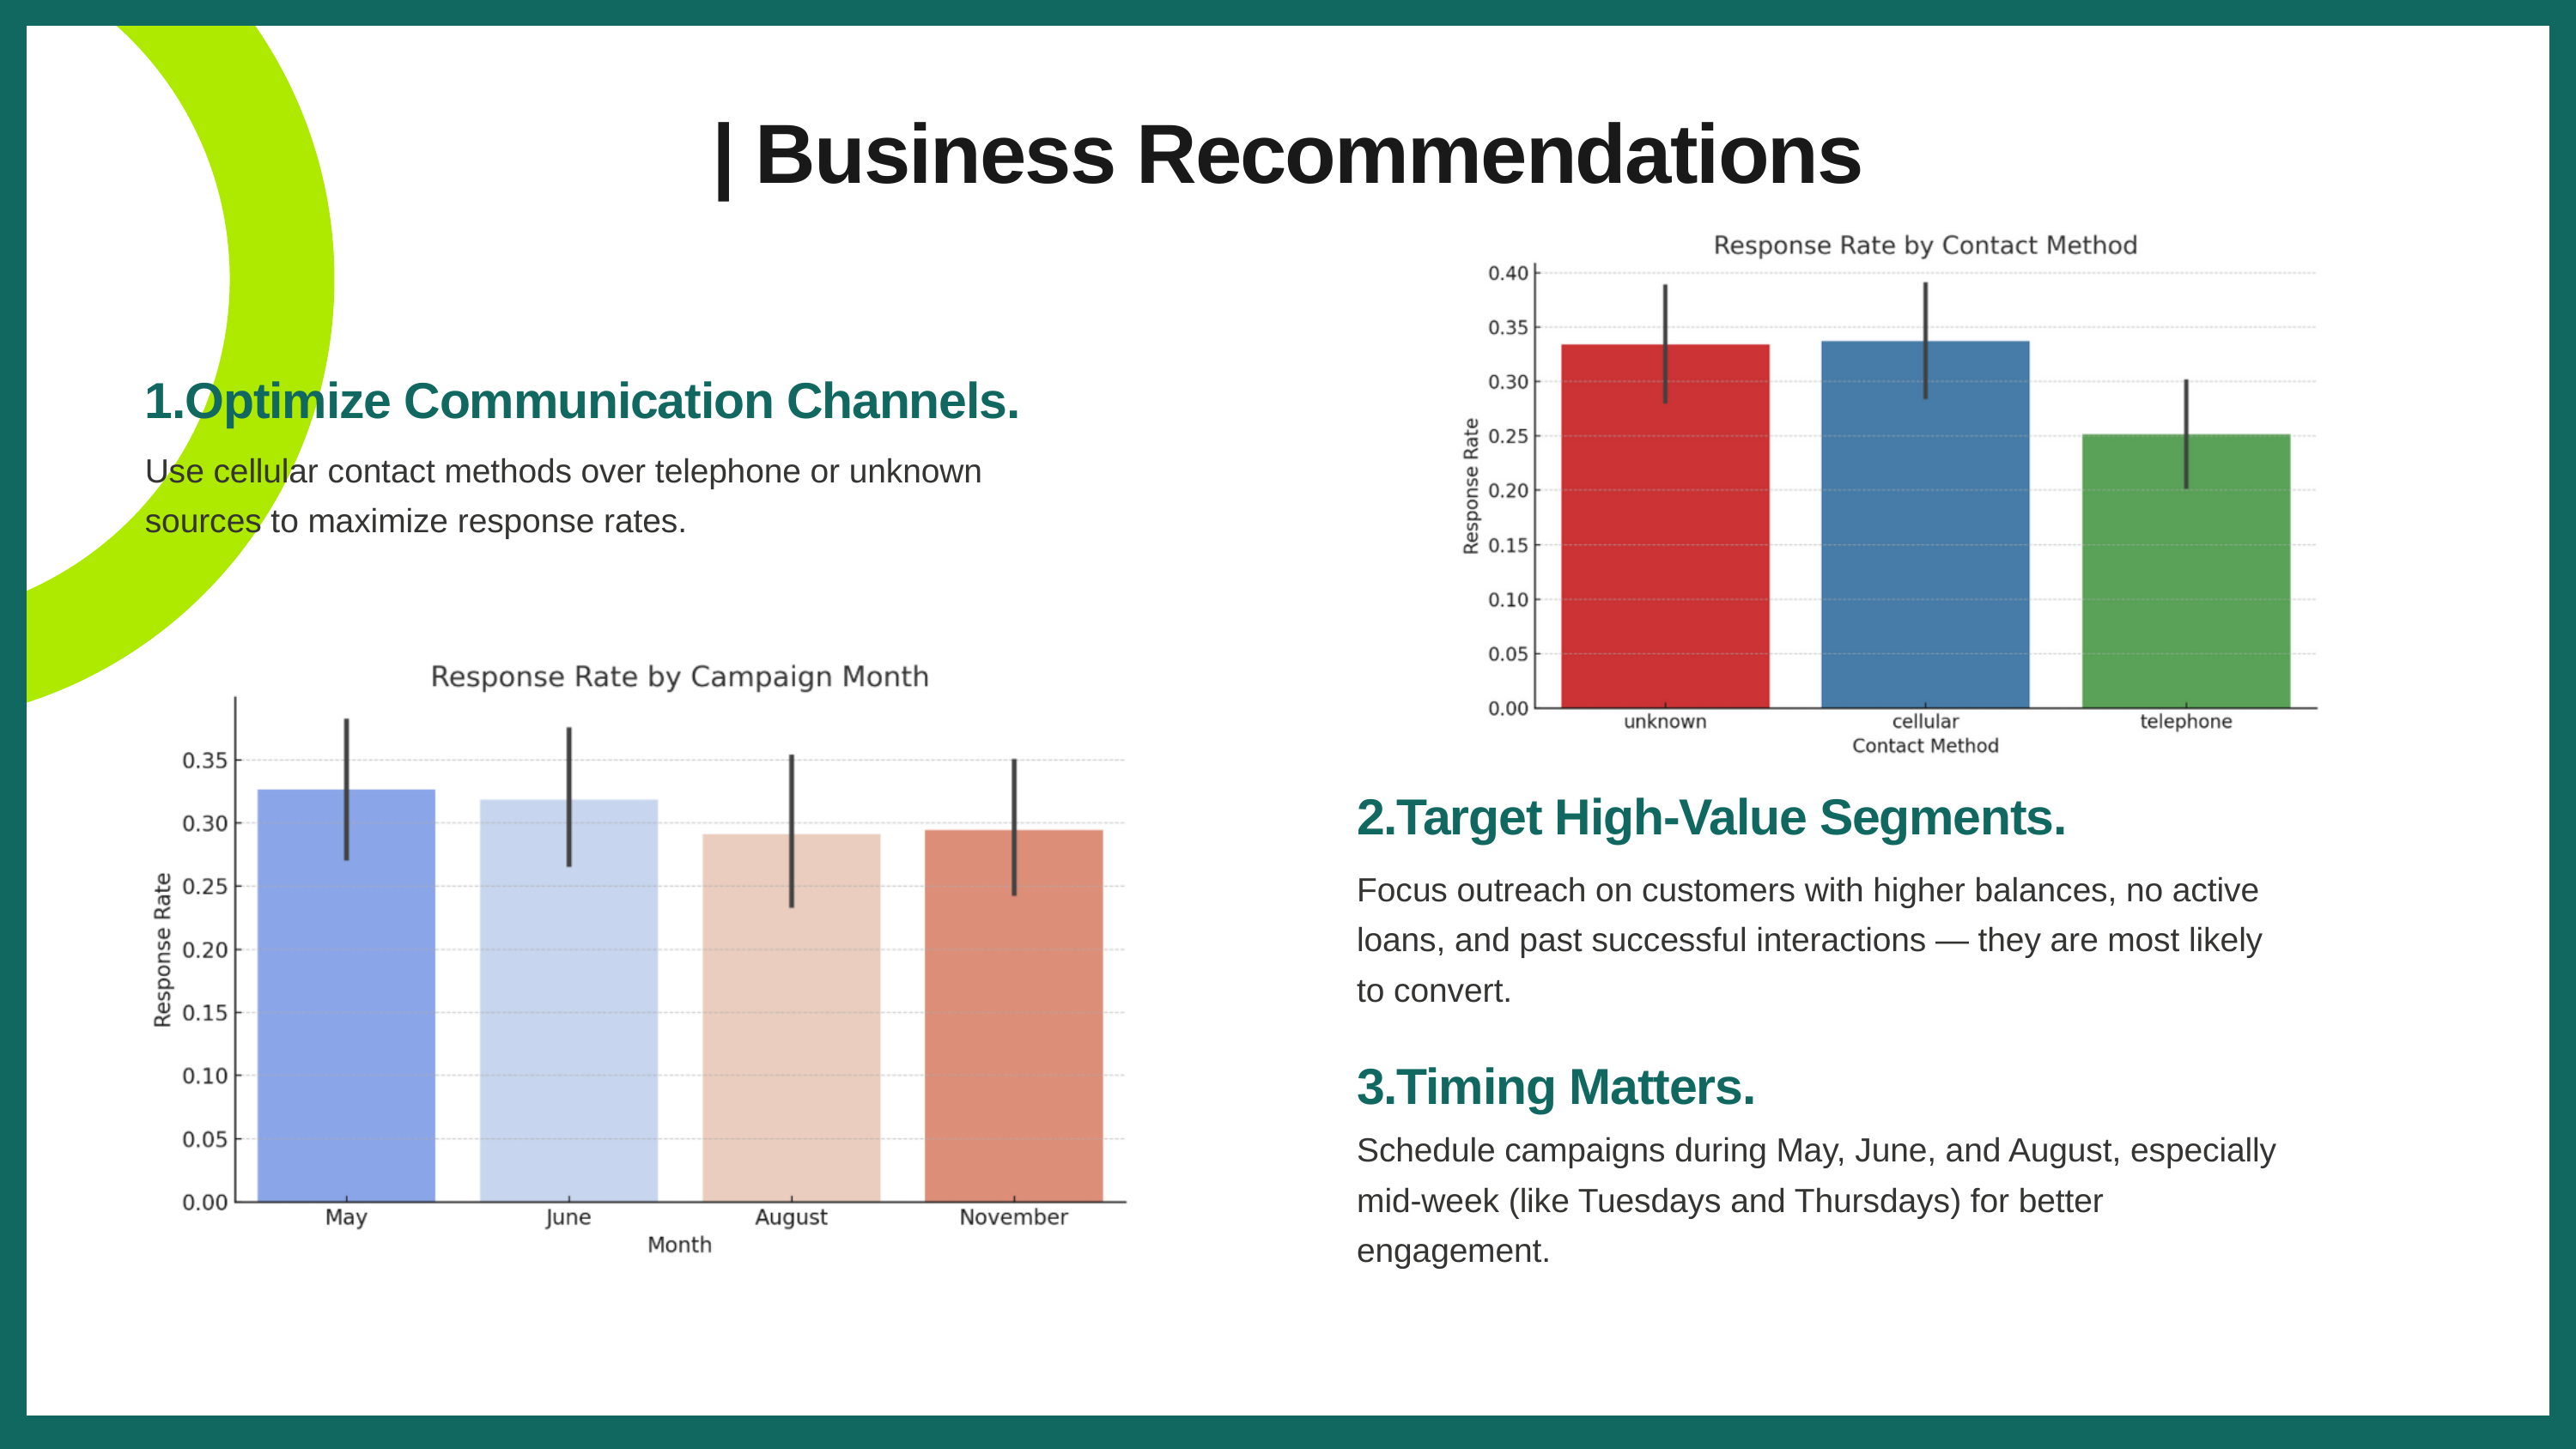

| Business Recommendations

1.Optimize Communication Channels.
Use cellular contact methods over telephone or unknown sources to maximize response rates.

2.Target High-Value Segments.
Focus outreach on customers with higher balances, no active loans, and past successful interactions — they are most likely to convert.
3.Timing Matters.
Schedule campaigns during May, June, and August, especially mid-week (like Tuesdays and Thursdays) for better engagement.